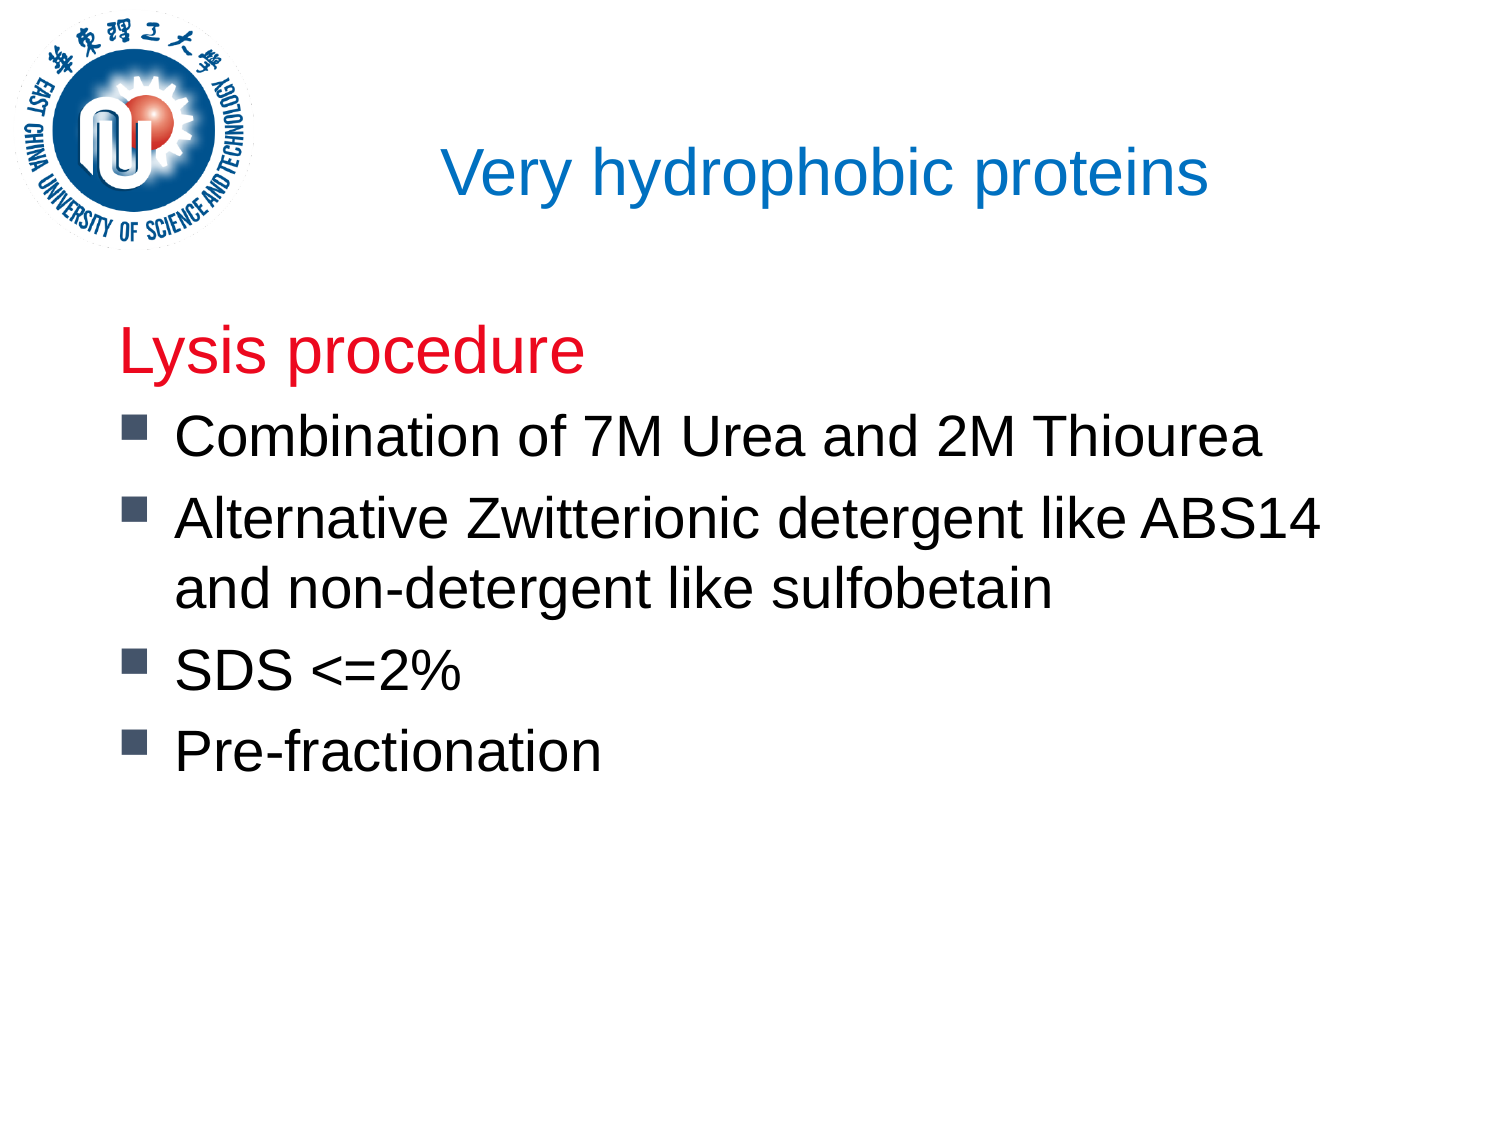

# Very hydrophobic proteins
Lysis procedure
Combination of 7M Urea and 2M Thiourea
Alternative Zwitterionic detergent like ABS14 and non-detergent like sulfobetain
SDS <=2%
Pre-fractionation